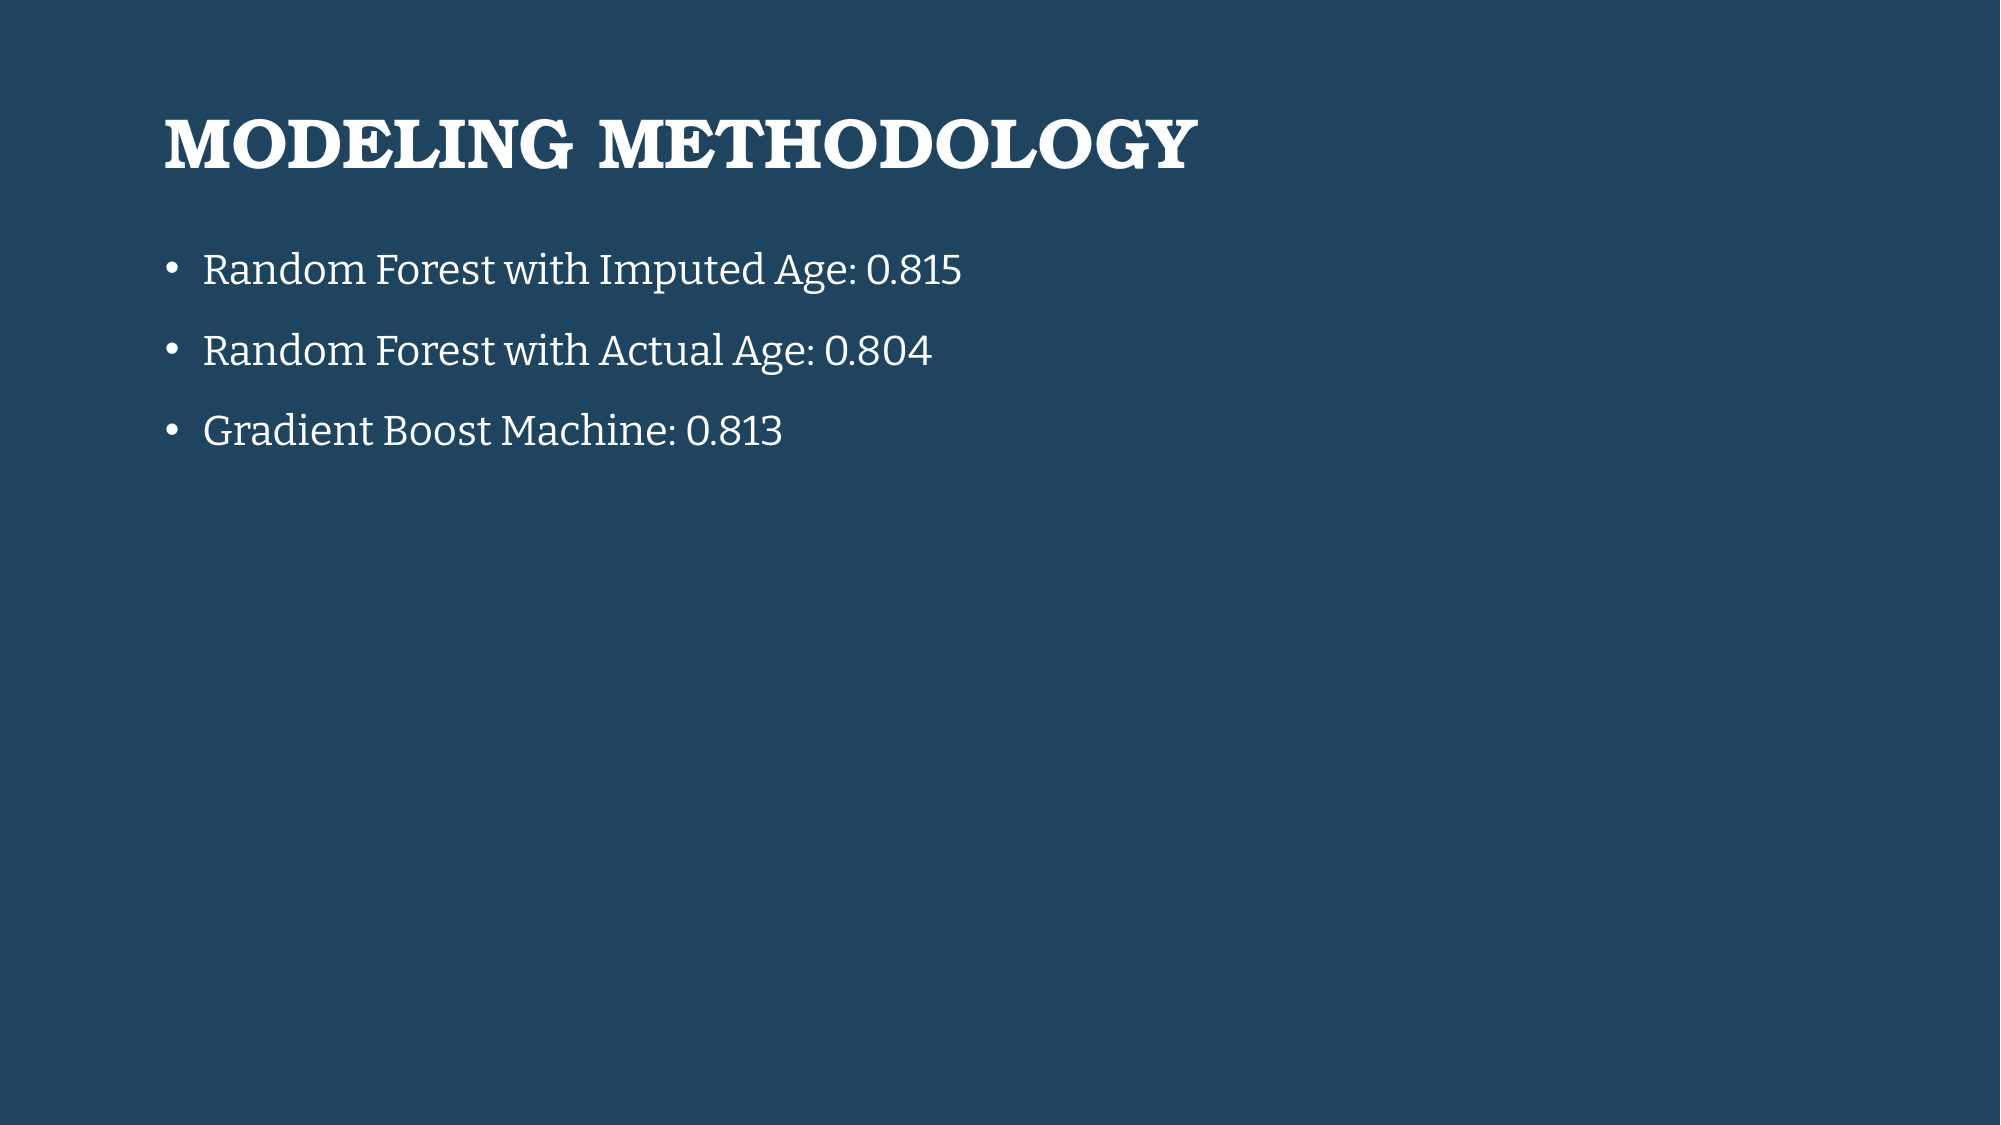

# Modeling methodology
Random Forest with Imputed Age: 0.815
Random Forest with Actual Age: 0.804
Gradient Boost Machine: 0.813